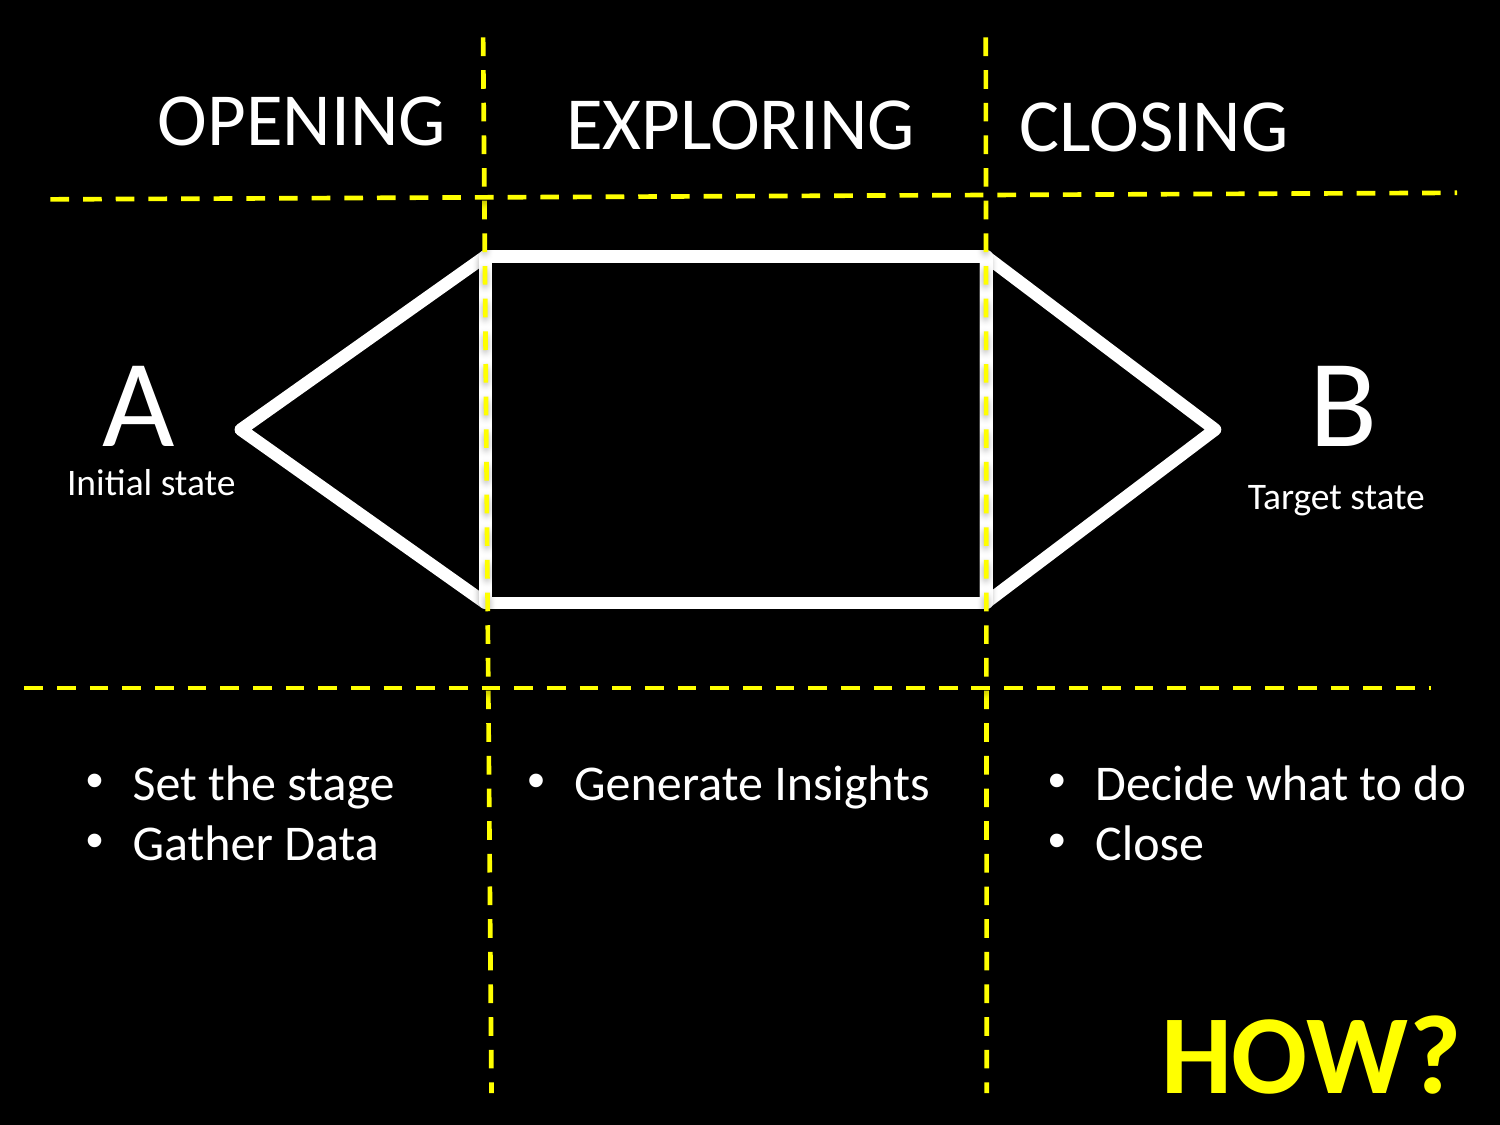

OPENING
Set the stage
Gather Data
EXPLORING
Generate Insights
 CLOSING
Decide what to do
Close

A
B

Initial state
Target state
HOW?